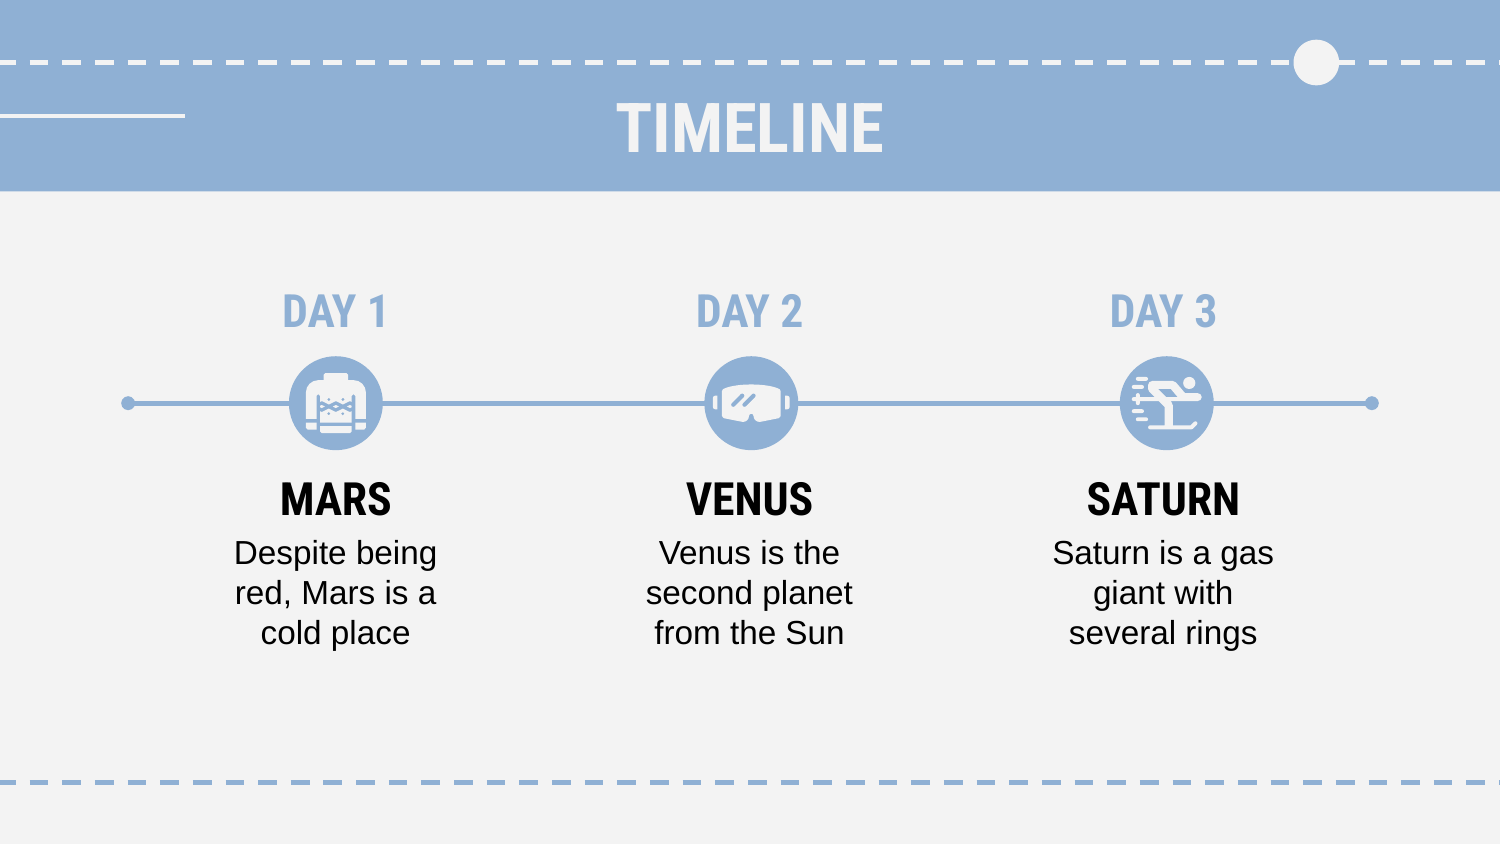

# TIMELINE
DAY 1
DAY 2
DAY 3

MARS
VENUS
SATURN
Venus is the second planet from the Sun
Saturn is a gas giant with several rings
Despite being red, Mars is a cold place